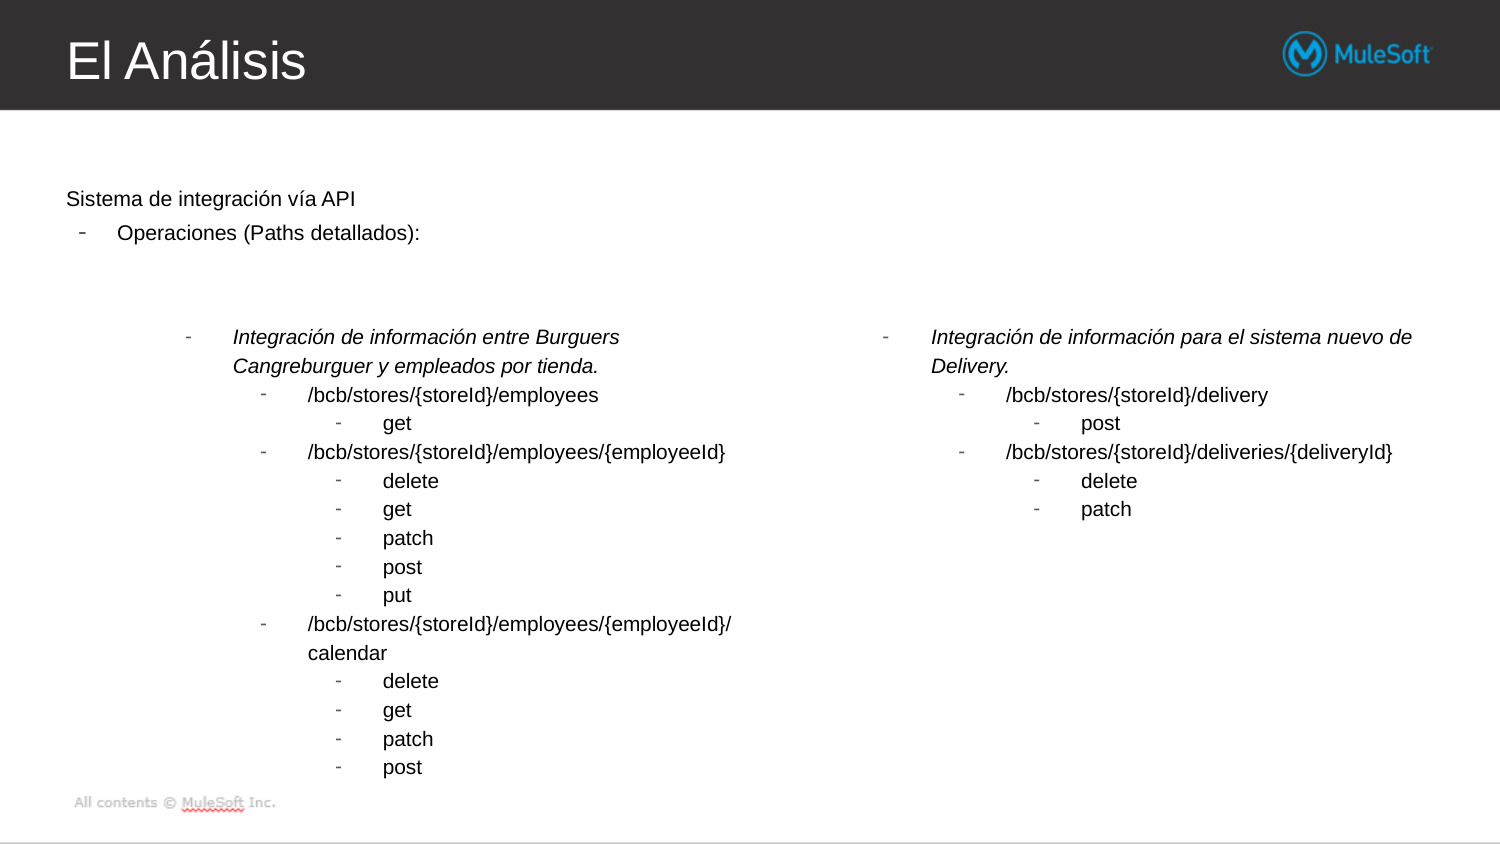

# El Análisis
Sistema de integración vía API
Operaciones (Paths detallados):

Integración de información entre Burguers Cangreburguer y empleados por tienda.
/bcb/stores/{storeId}/employees
get
/bcb/stores/{storeId}/employees/{employeeId}
delete
get
patch
post
put
/bcb/stores/{storeId}/employees/{employeeId}/calendar
delete
get
patch
post
Integración de información para el sistema nuevo de Delivery.
/bcb/stores/{storeId}/delivery
post
/bcb/stores/{storeId}/deliveries/{deliveryId}
delete
patch